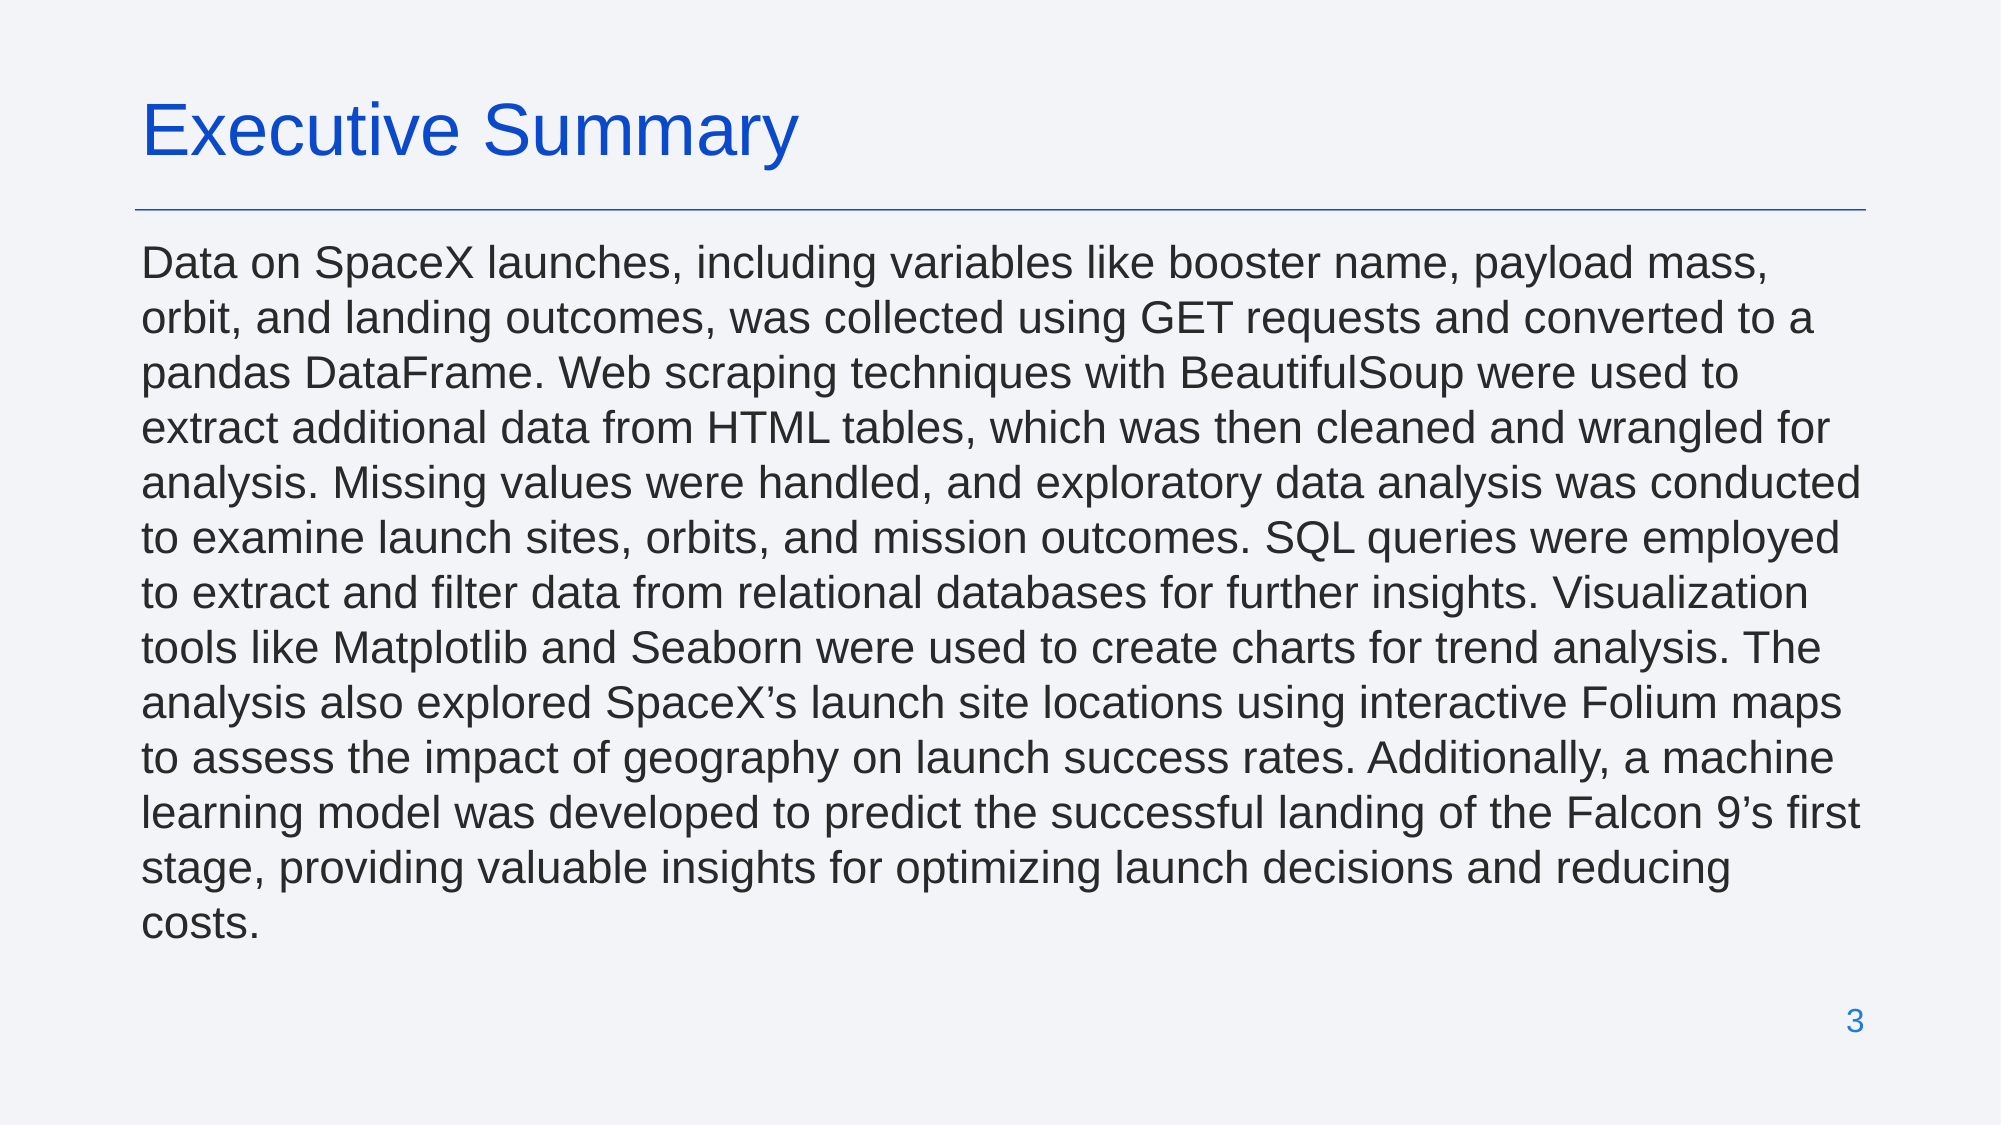

Executive Summary

Data on SpaceX launches, including variables like booster name, payload mass, orbit, and landing outcomes, was collected using GET requests and converted to a pandas DataFrame. Web scraping techniques with BeautifulSoup were used to extract additional data from HTML tables, which was then cleaned and wrangled for analysis. Missing values were handled, and exploratory data analysis was conducted to examine launch sites, orbits, and mission outcomes. SQL queries were employed to extract and filter data from relational databases for further insights. Visualization tools like Matplotlib and Seaborn were used to create charts for trend analysis. The analysis also explored SpaceX’s launch site locations using interactive Folium maps to assess the impact of geography on launch success rates. Additionally, a machine learning model was developed to predict the successful landing of the Falcon 9’s first stage, providing valuable insights for optimizing launch decisions and reducing costs.
3